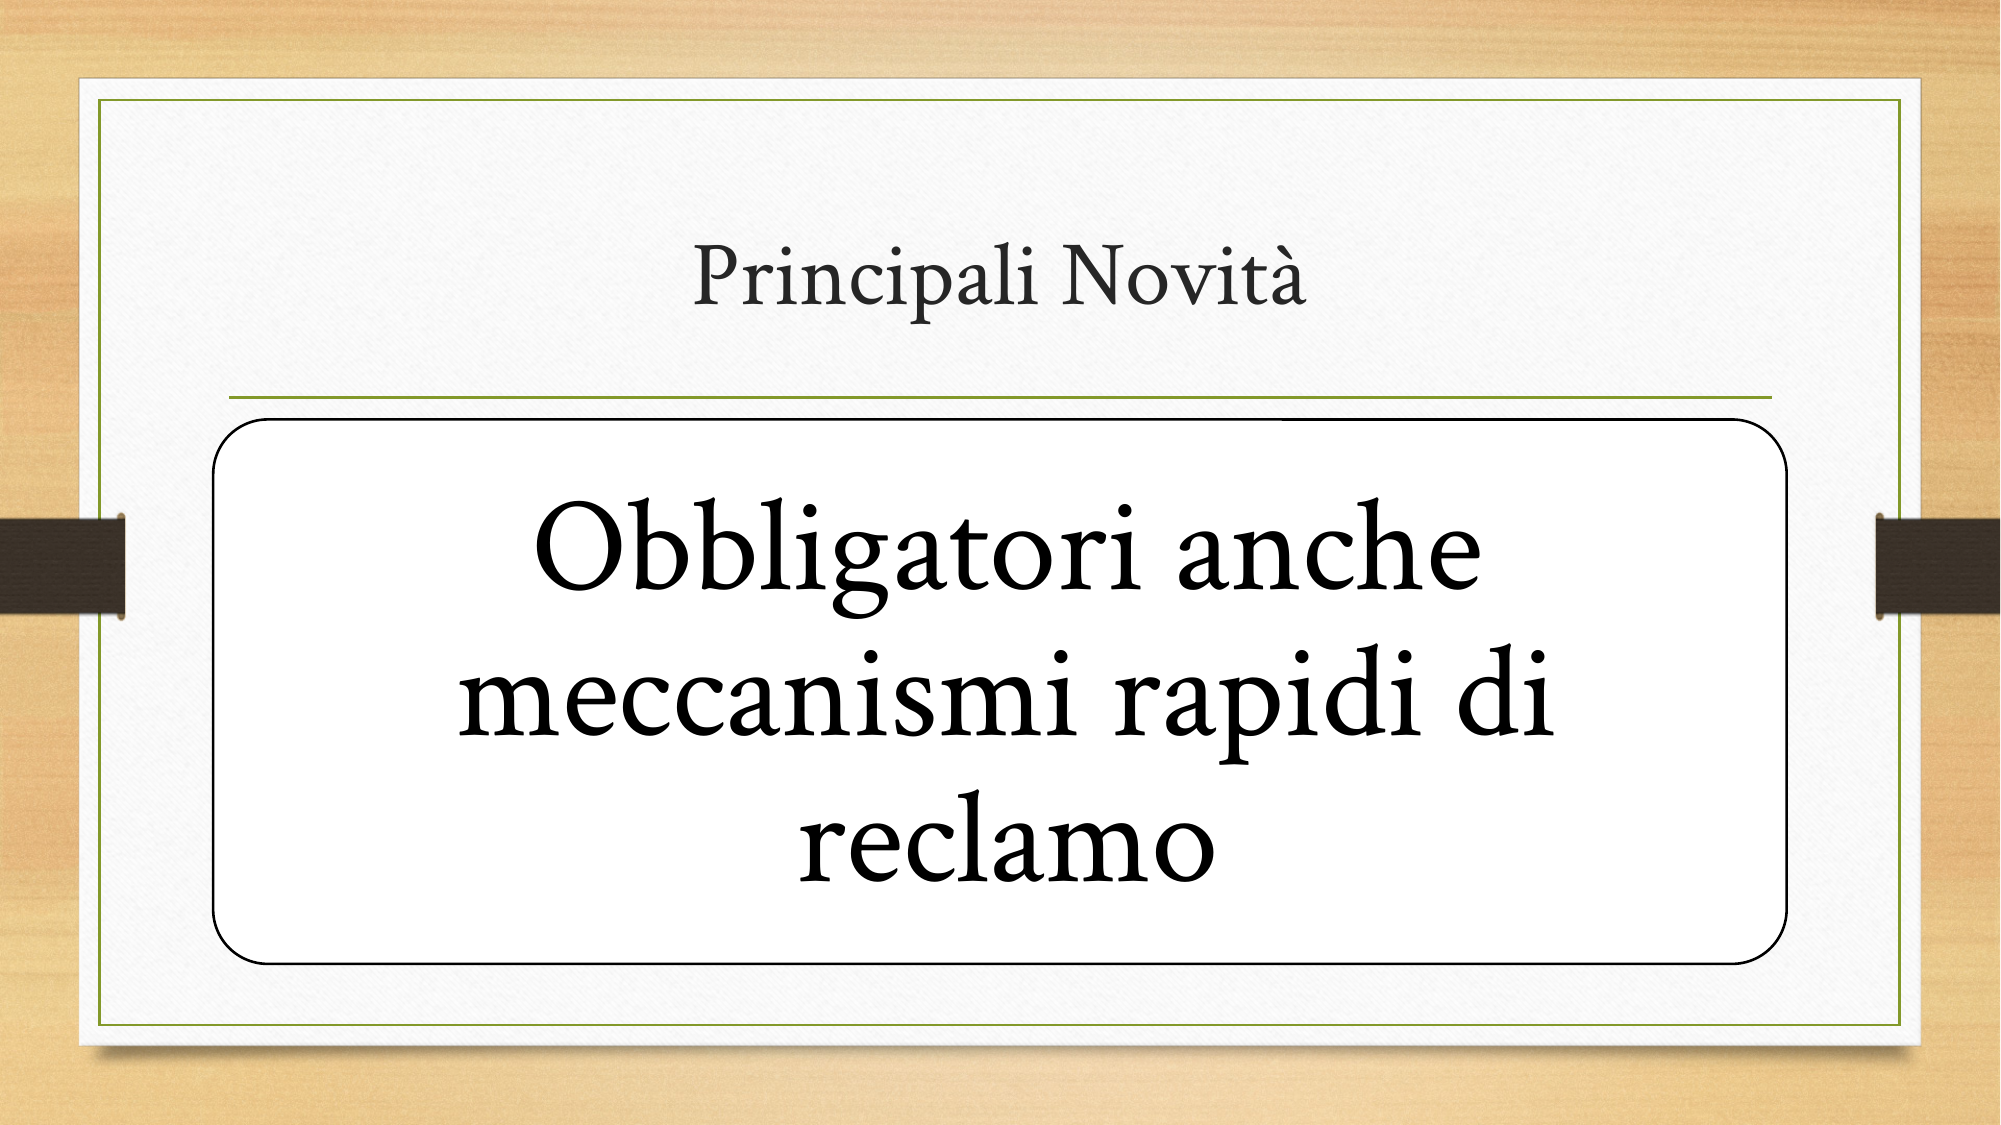

# Principali Novità
Obbligatori anche meccanismi rapidi di reclamo